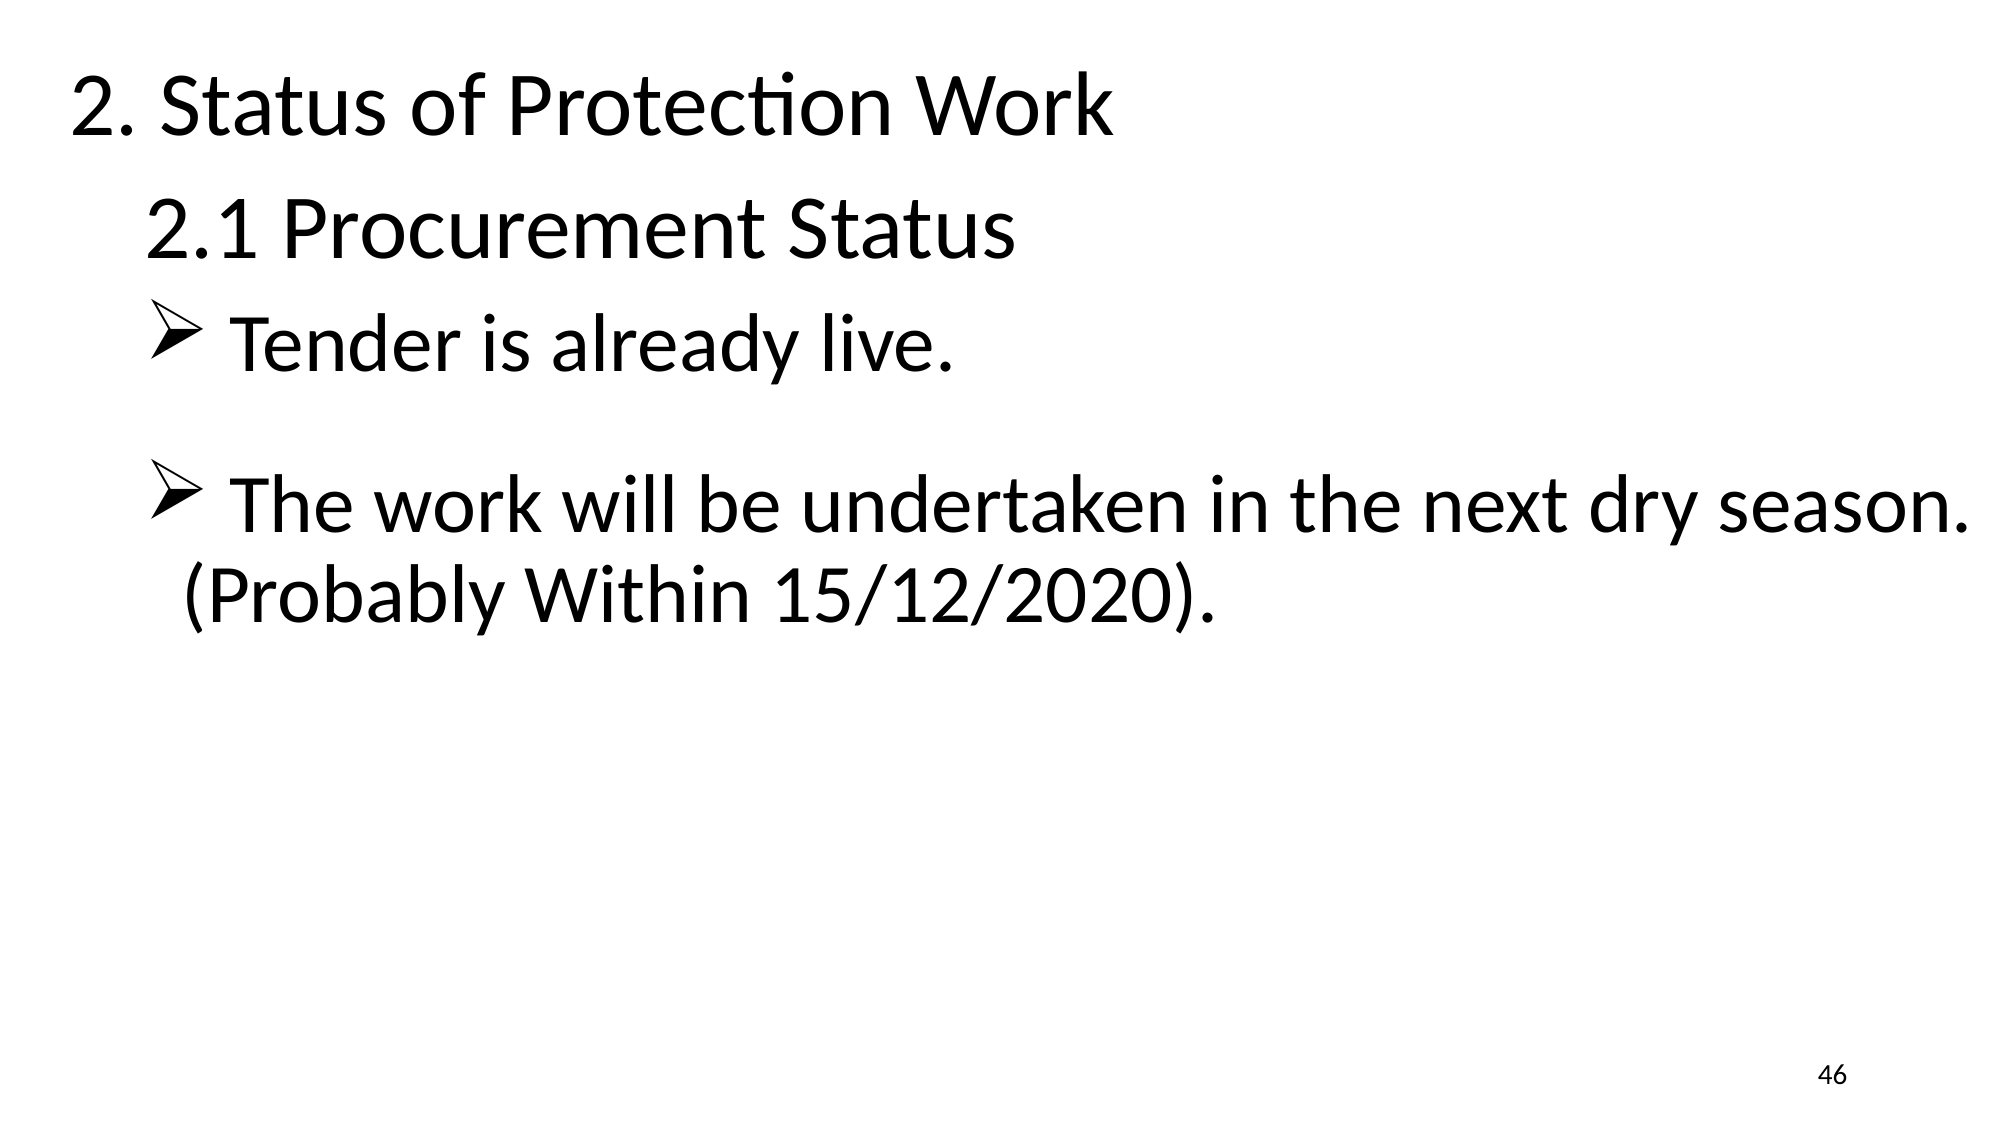

# 2. Status of Protection Work
2.1 Procurement Status
 Tender is already live.

 The work will be undertaken in the next dry season.(Probably Within 15/12/2020).

46